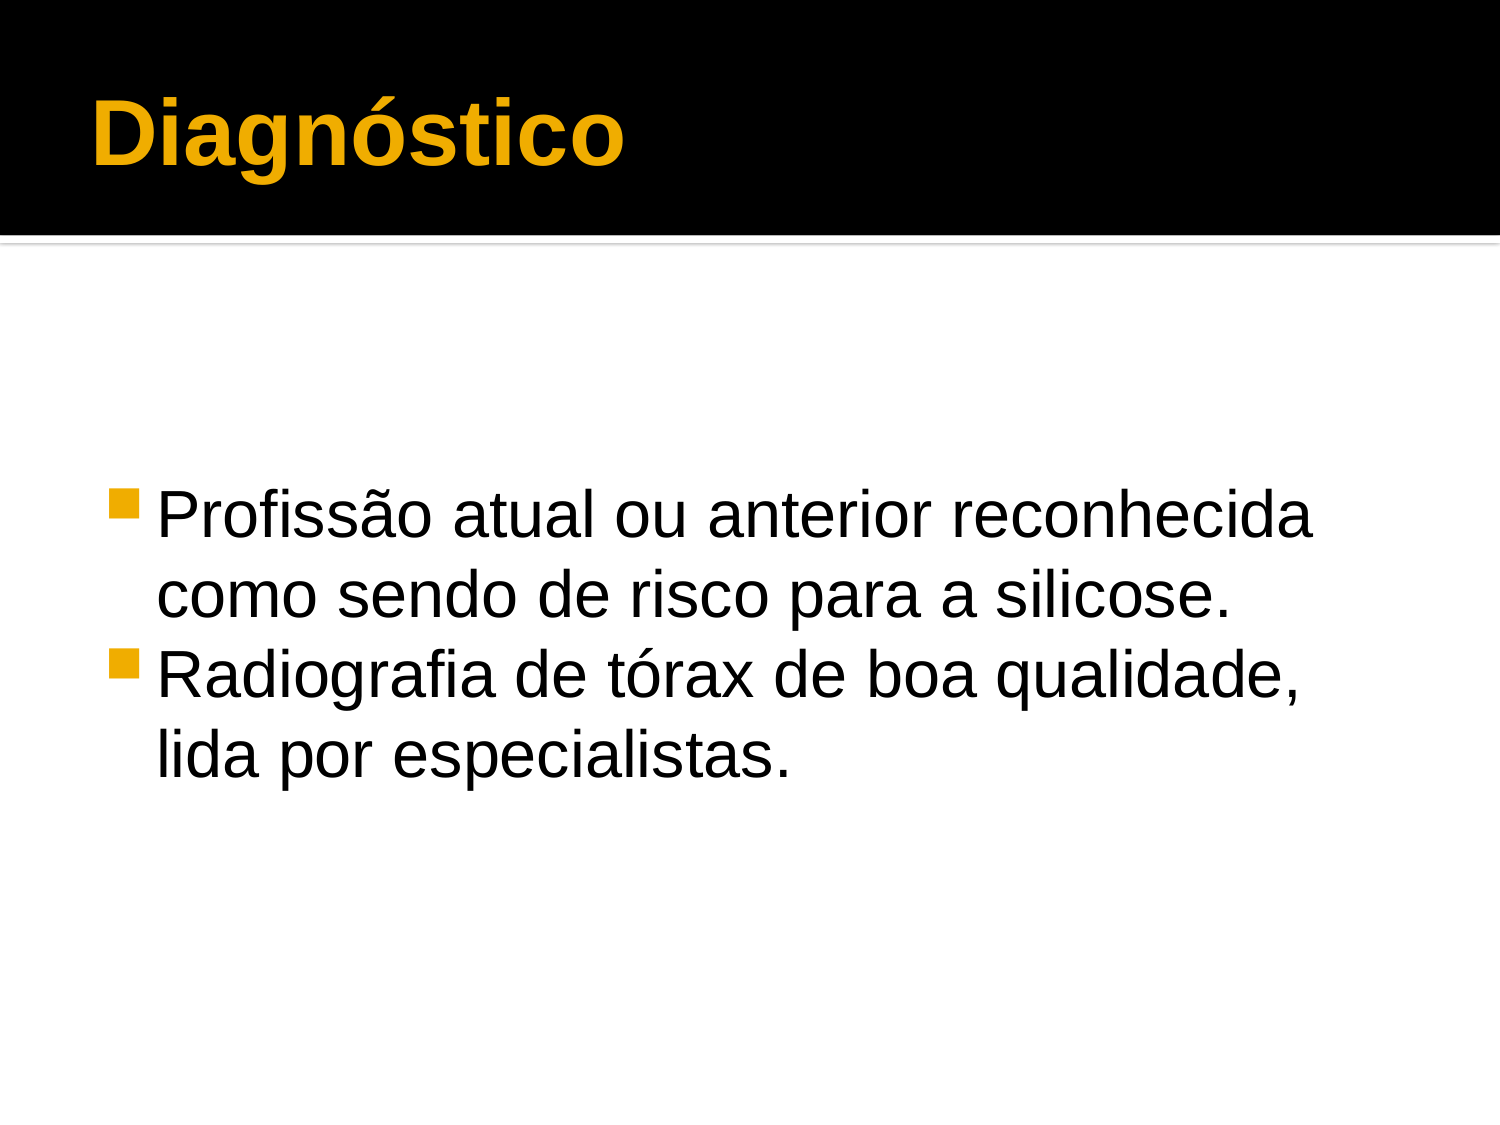

# Diagnóstico
Profissão atual ou anterior reconhecida como sendo de risco para a silicose.
Radiografia de tórax de boa qualidade,
	lida por especialistas.